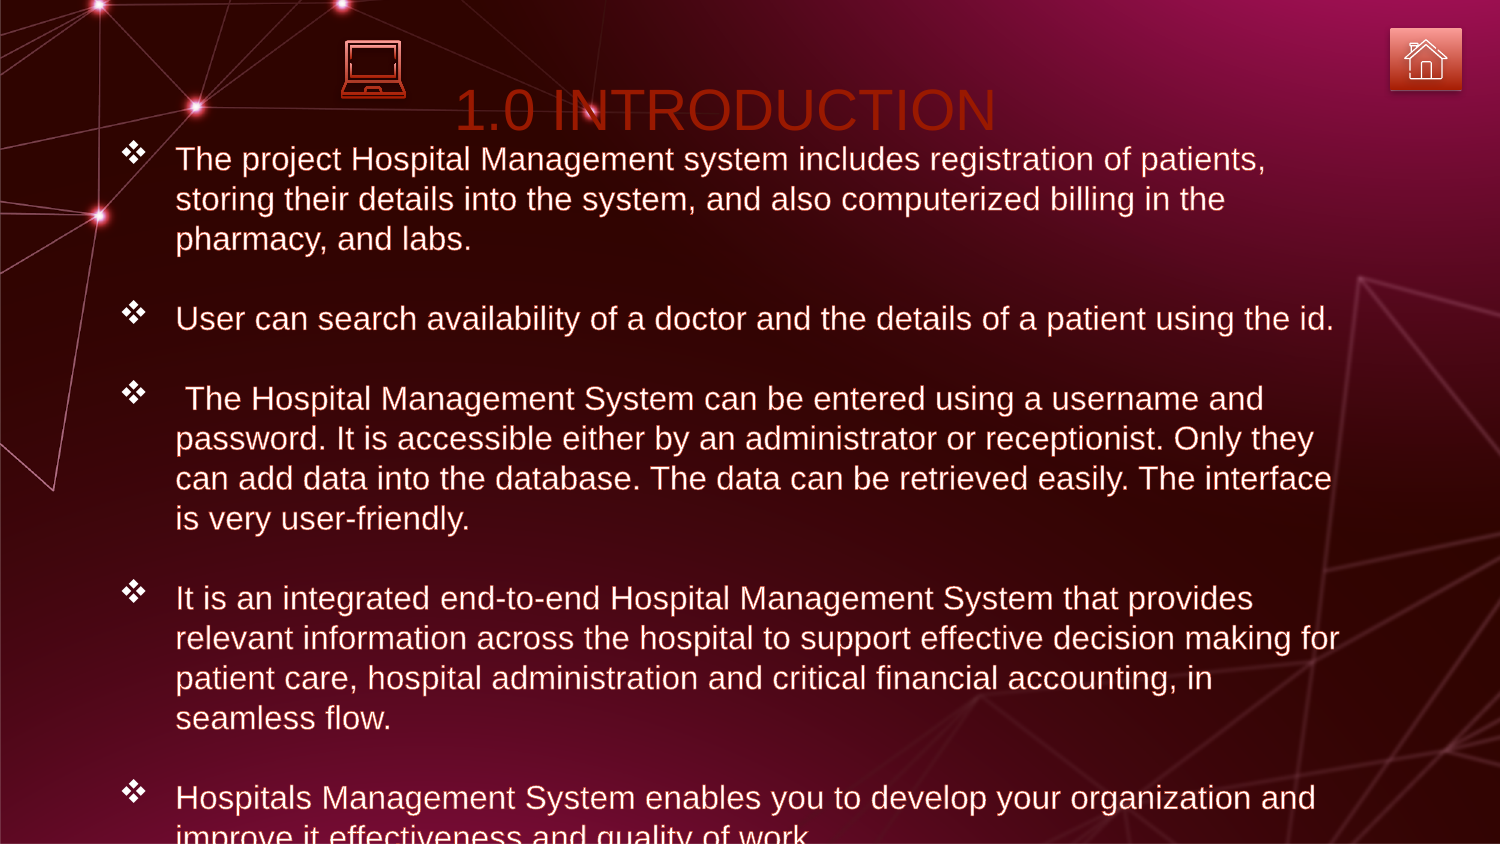

# 1.0 INTRODUCTION

The project Hospital Management system includes registration of patients, storing their details into the system, and also computerized billing in the pharmacy, and labs.

User can search availability of a doctor and the details of a patient using the id.

 The Hospital Management System can be entered using a username and password. It is accessible either by an administrator or receptionist. Only they can add data into the database. The data can be retrieved easily. The interface is very user-friendly.

It is an integrated end-to-end Hospital Management System that provides relevant information across the hospital to support effective decision making for patient care, hospital administration and critical financial accounting, in seamless flow.

Hospitals Management System enables you to develop your organization and improve it effectiveness and quality of work.